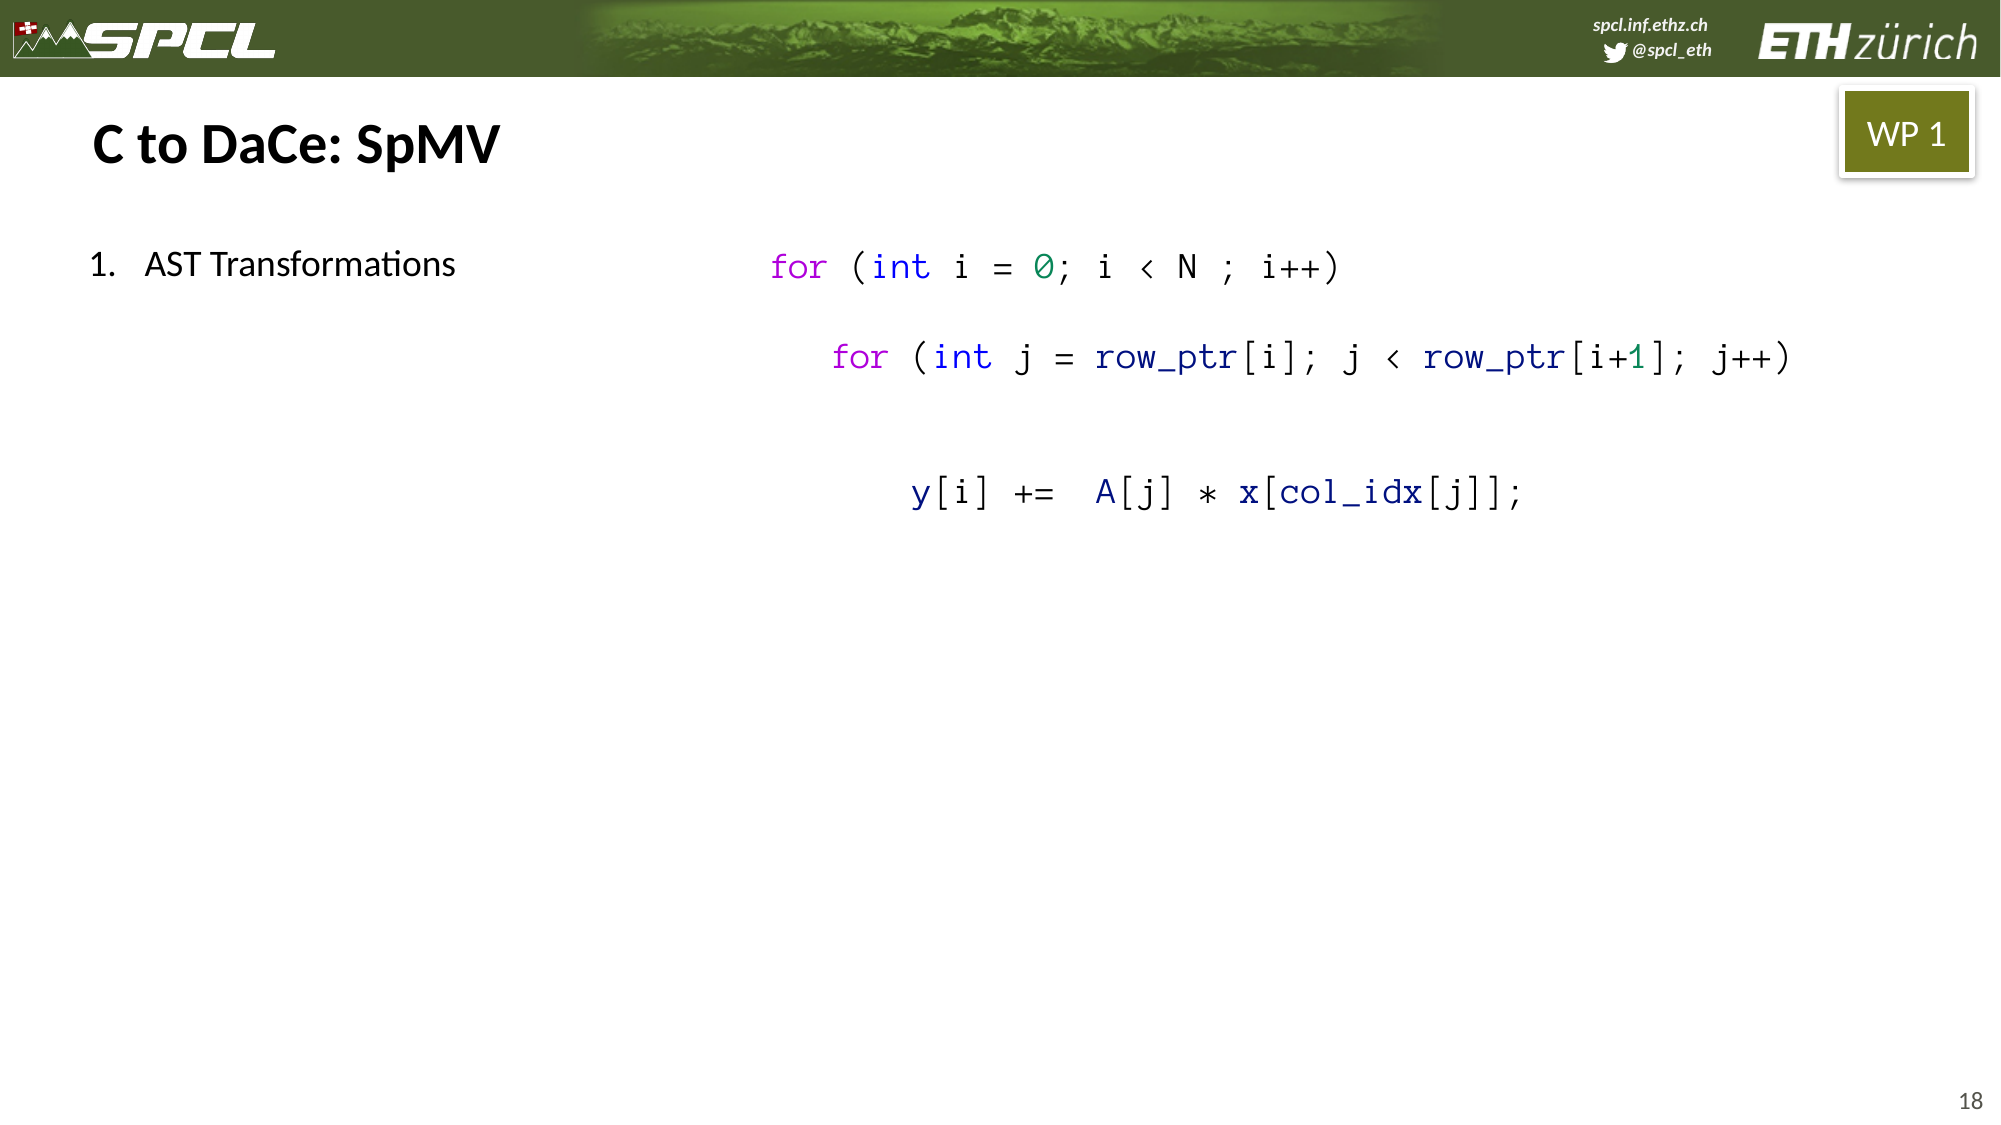

# C to DaCe: SpMV
WP 1
AST Transformations
   for (int i = 0; i < N ; i++)

      for (int j = row_ptr[i]; j < row_ptr[i+1]; j++)

          y[i] +=  A[j] * x[col_idx[j]];
18